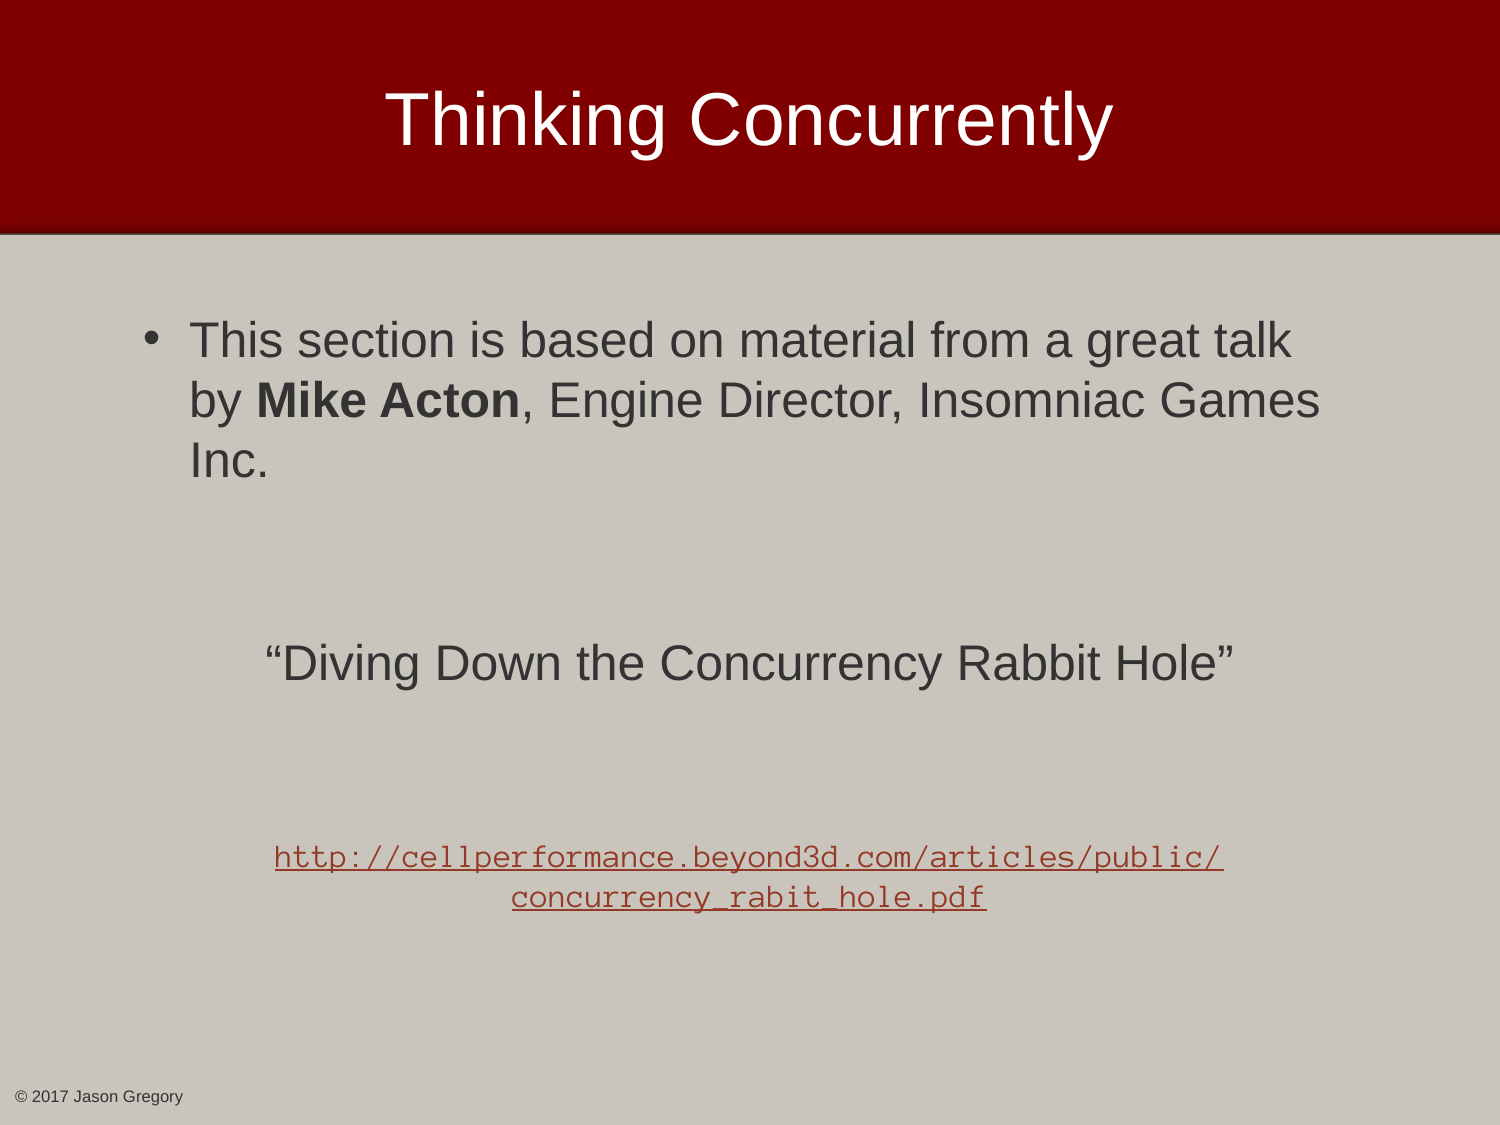

# Thinking Concurrently
This section is based on material from a great talk by Mike Acton, Engine Director, Insomniac Games Inc.

“Diving Down the Concurrency Rabbit Hole”

http://cellperformance.beyond3d.com/articles/public/
concurrency_rabit_hole.pdf

© 2017 Jason Gregory